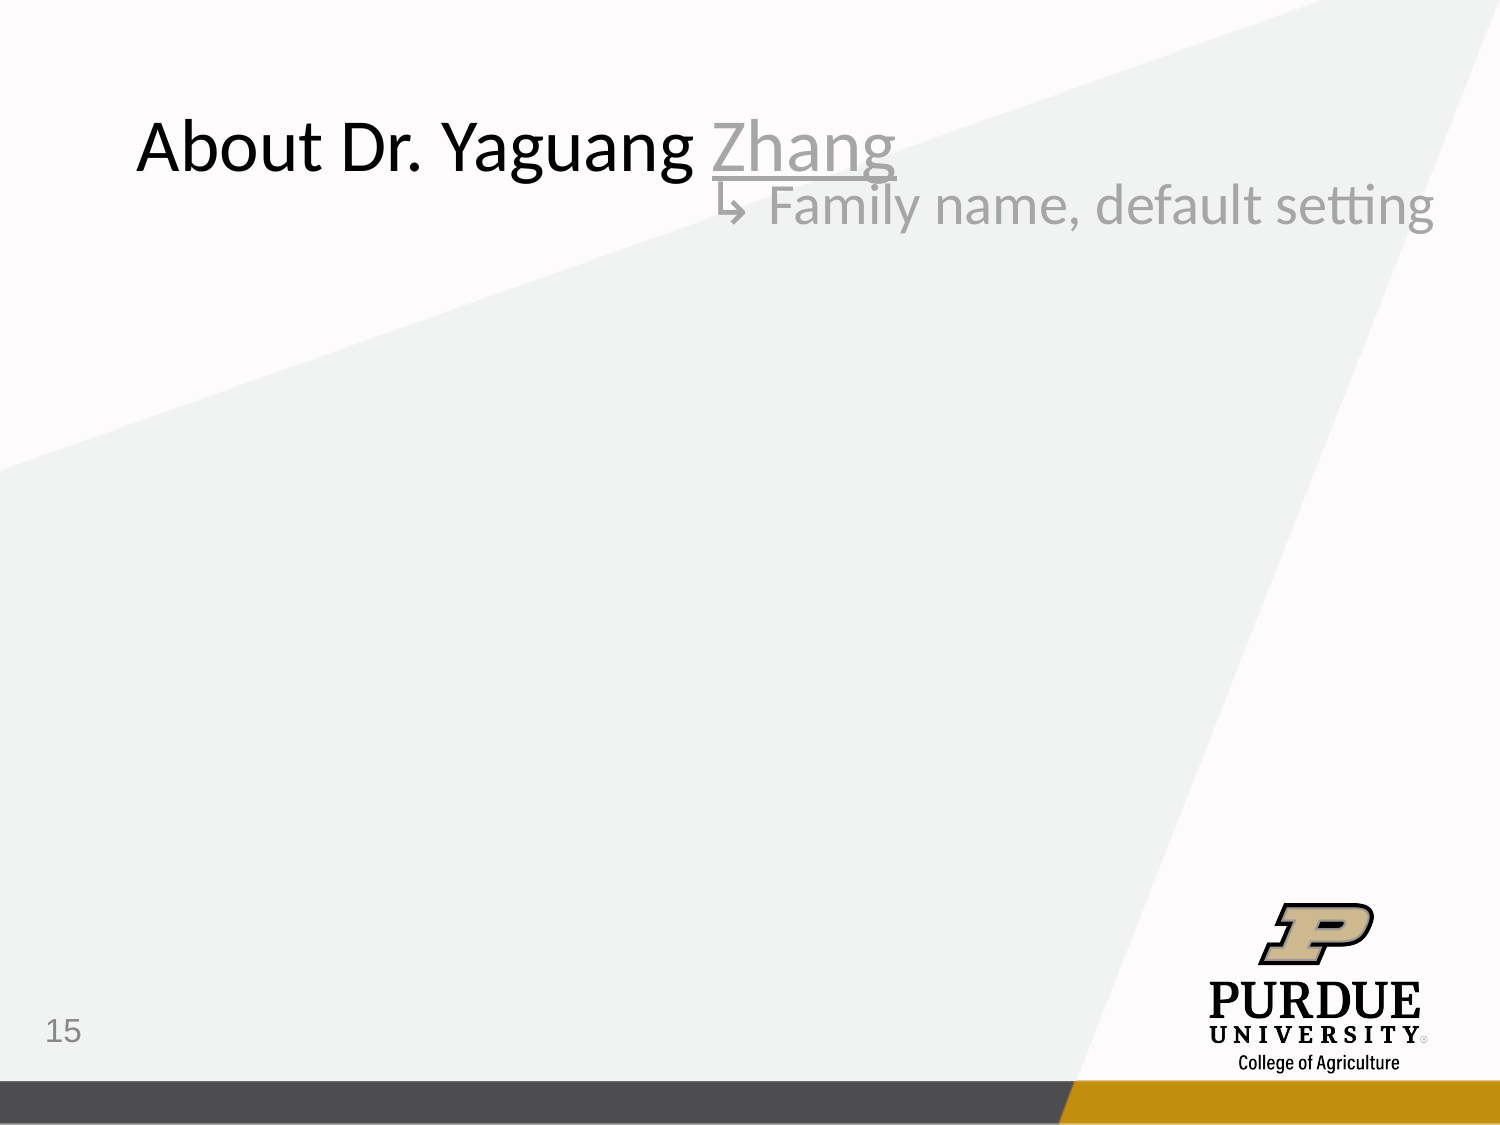

About Dr. Yaguang Zhang

↳ Family name, default setting
15